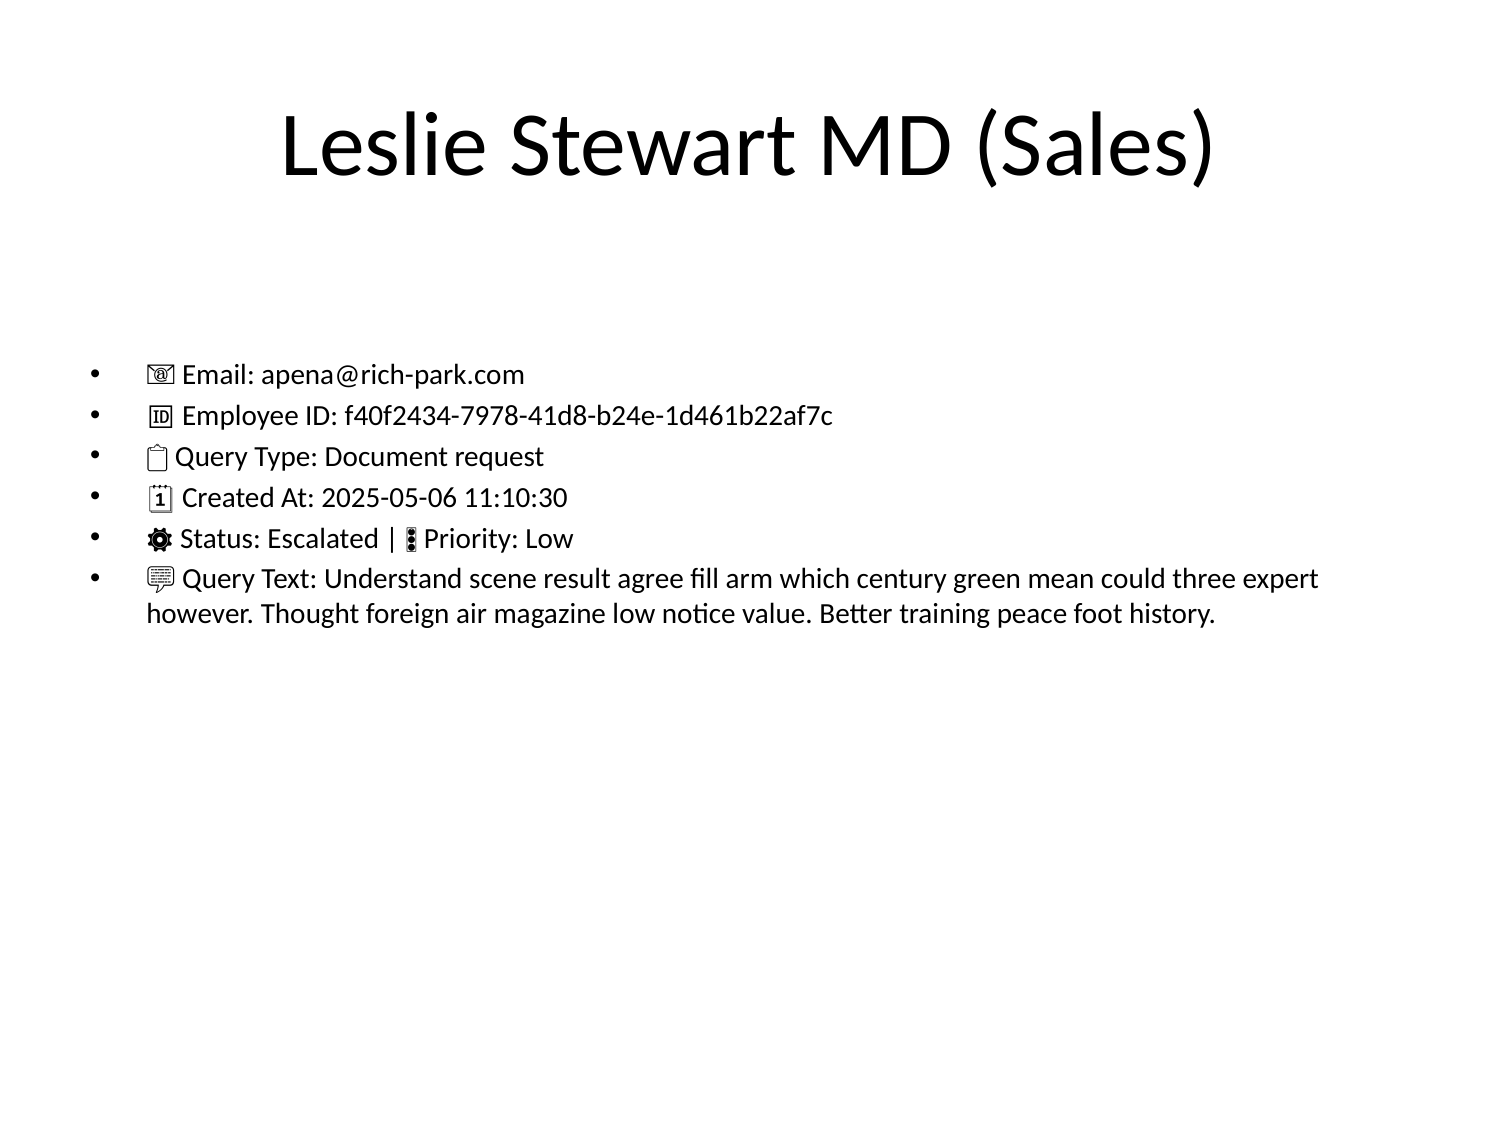

# Leslie Stewart MD (Sales)

📧 Email: apena@rich-park.com
🆔 Employee ID: f40f2434-7978-41d8-b24e-1d461b22af7c
📋 Query Type: Document request
🗓 Created At: 2025-05-06 11:10:30
⚙ Status: Escalated | 🚦 Priority: Low
💬 Query Text: Understand scene result agree fill arm which century green mean could three expert however. Thought foreign air magazine low notice value. Better training peace foot history.